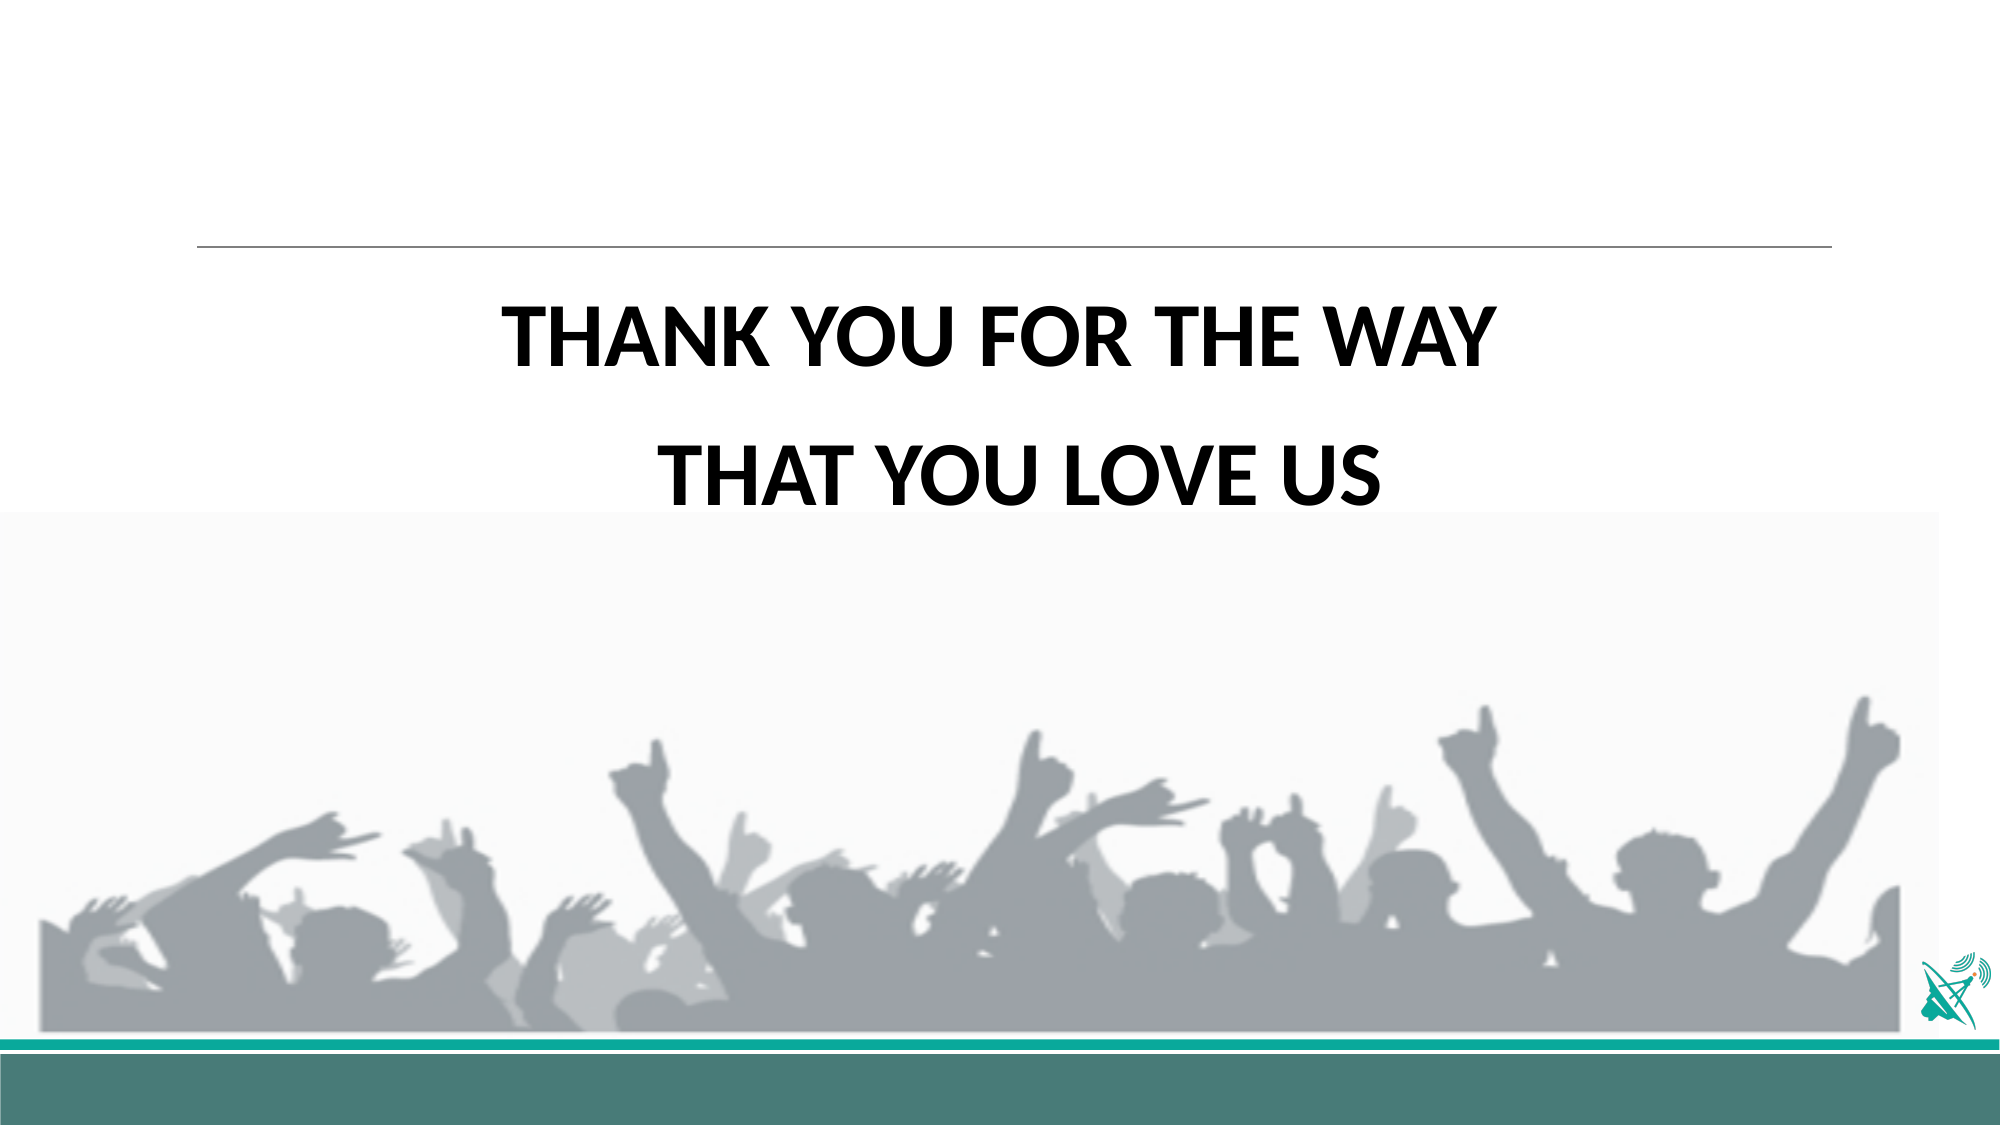

THANK YOU FOR THE WAY
 THAT YOU LOVE US